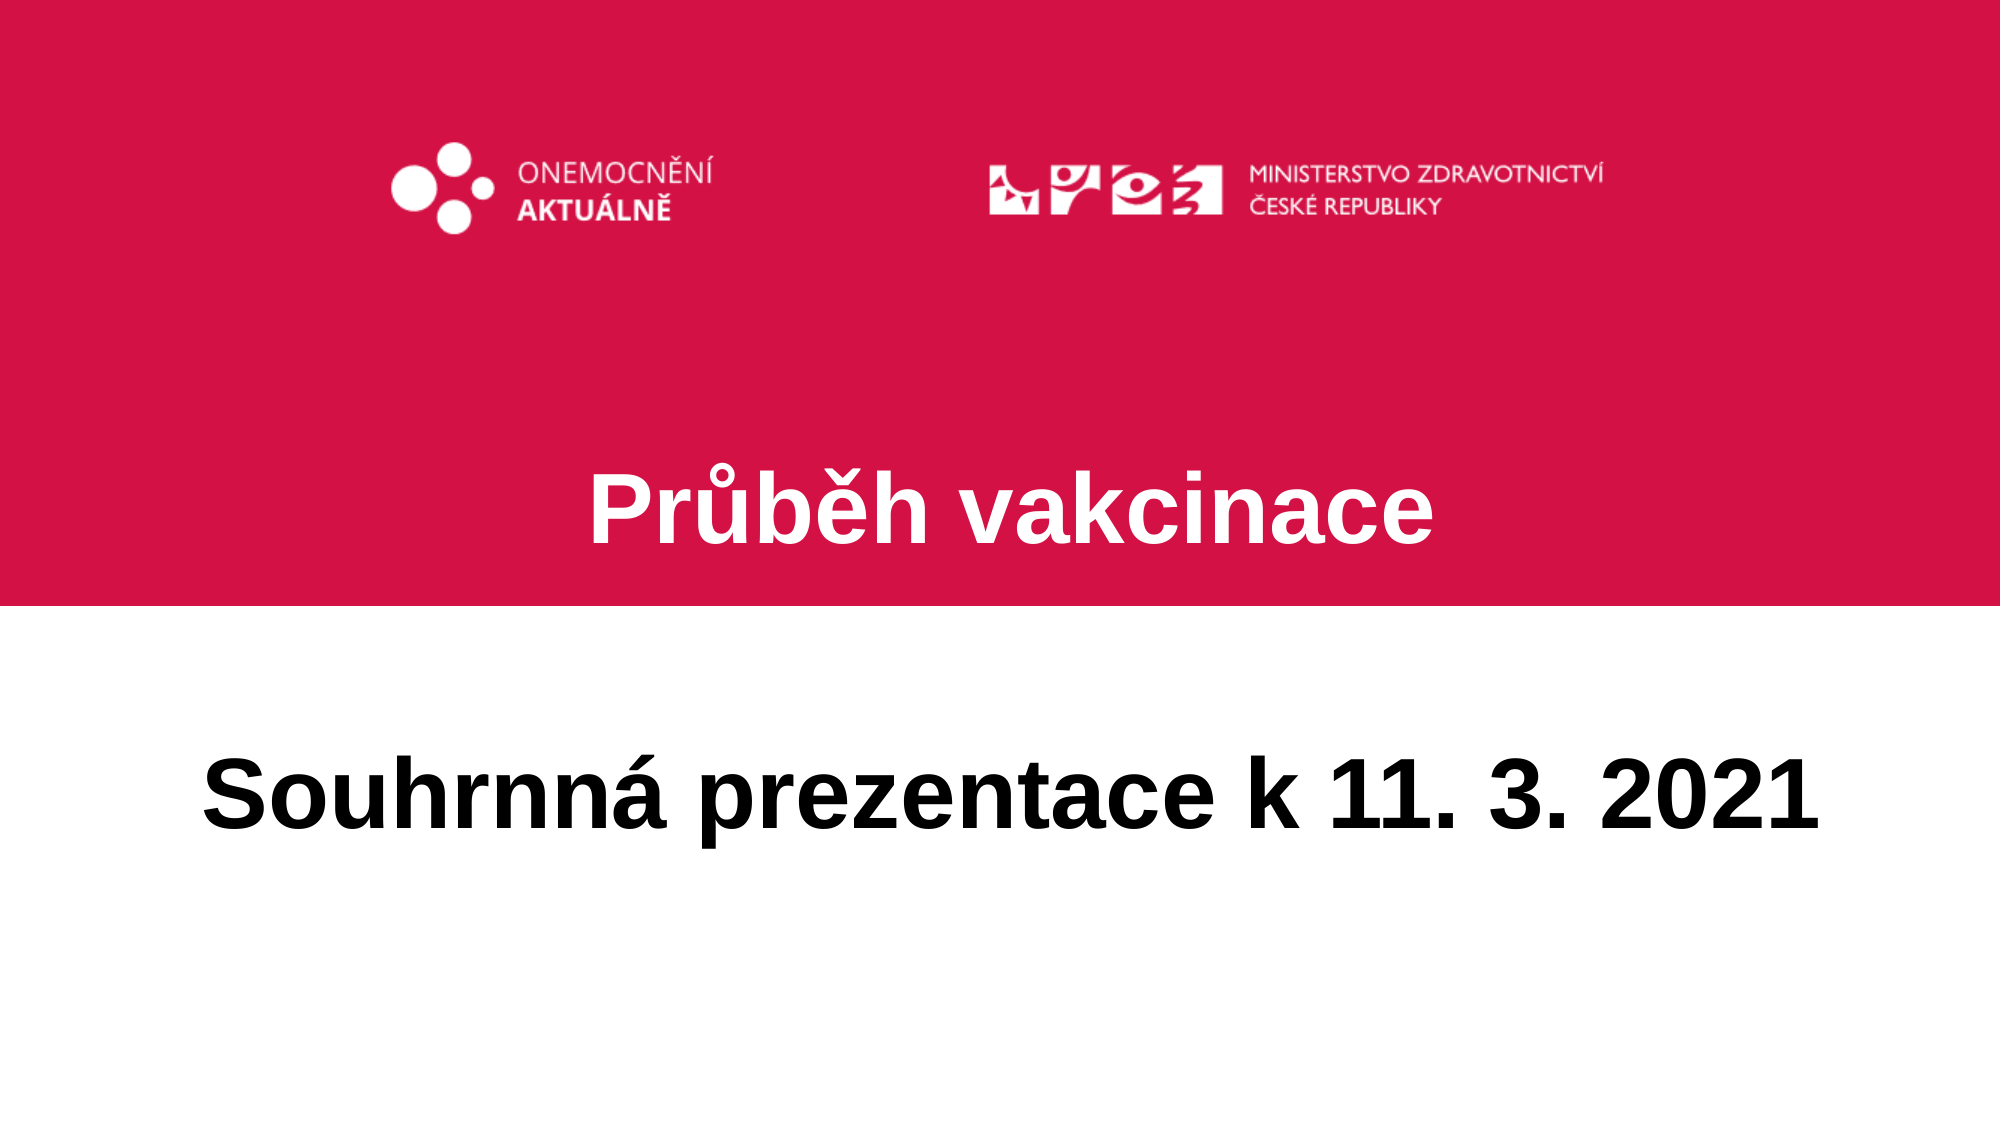

Průběh vakcinace

Souhrnná prezentace k 11. 3. 2021